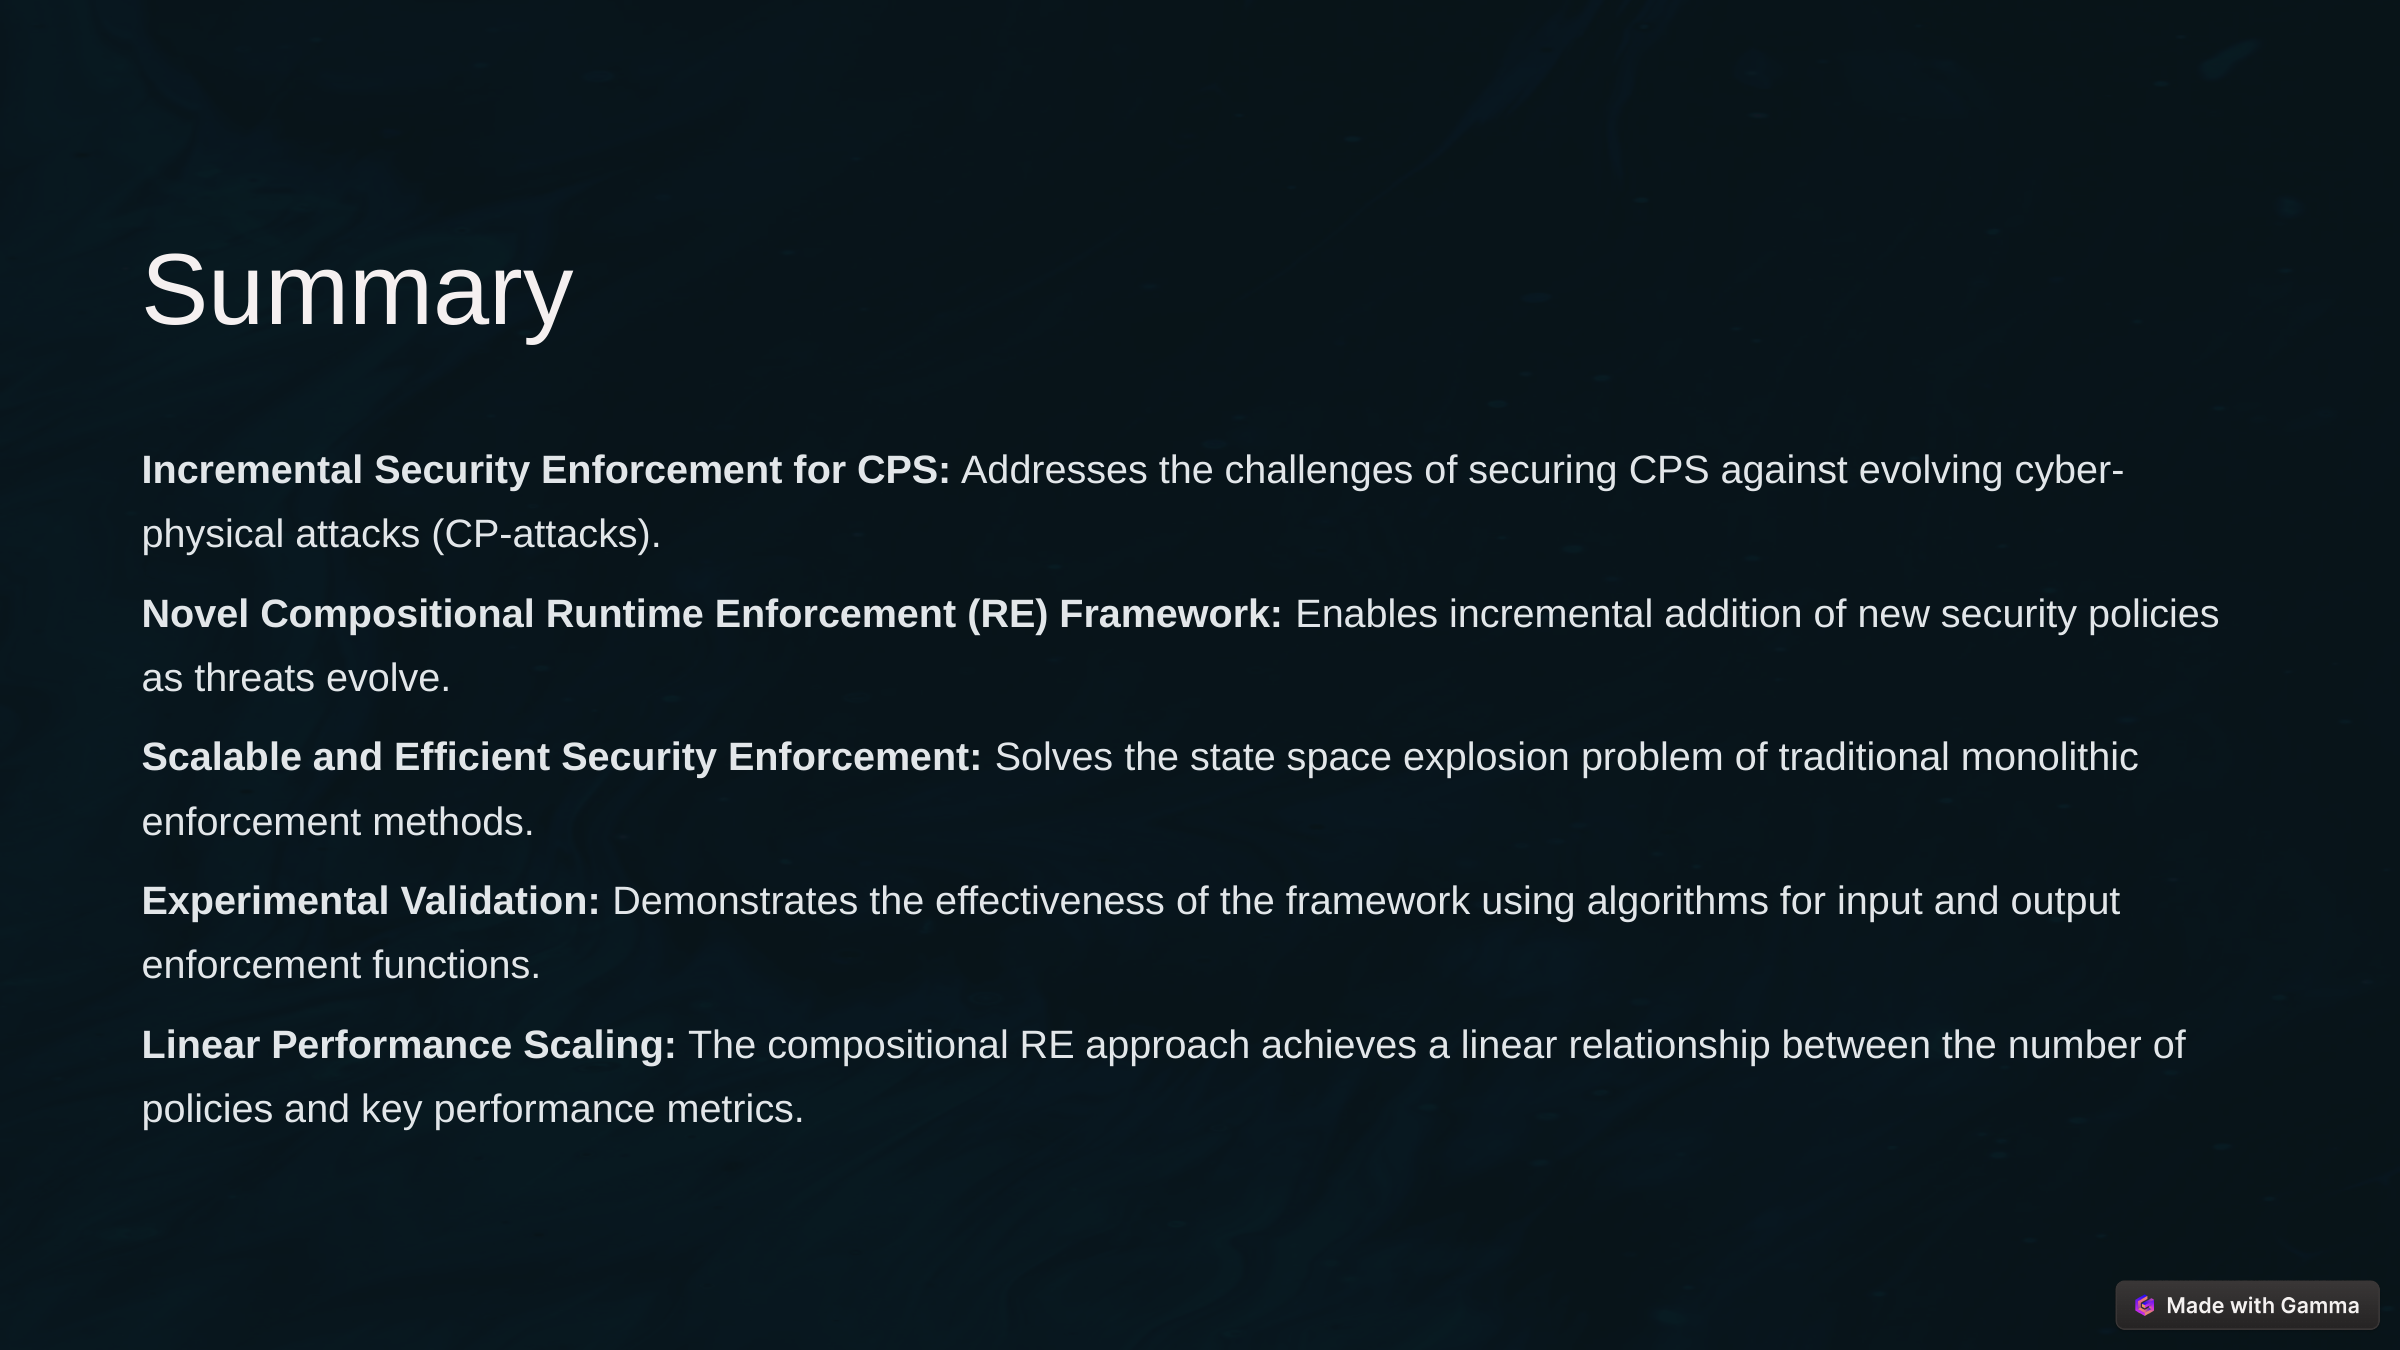

Summary
Incremental Security Enforcement for CPS: Addresses the challenges of securing CPS against evolving cyber-physical attacks (CP-attacks).
Novel Compositional Runtime Enforcement (RE) Framework: Enables incremental addition of new security policies as threats evolve.
Scalable and Efficient Security Enforcement: Solves the state space explosion problem of traditional monolithic enforcement methods.
Experimental Validation: Demonstrates the effectiveness of the framework using algorithms for input and output enforcement functions.
Linear Performance Scaling: The compositional RE approach achieves a linear relationship between the number of policies and key performance metrics.